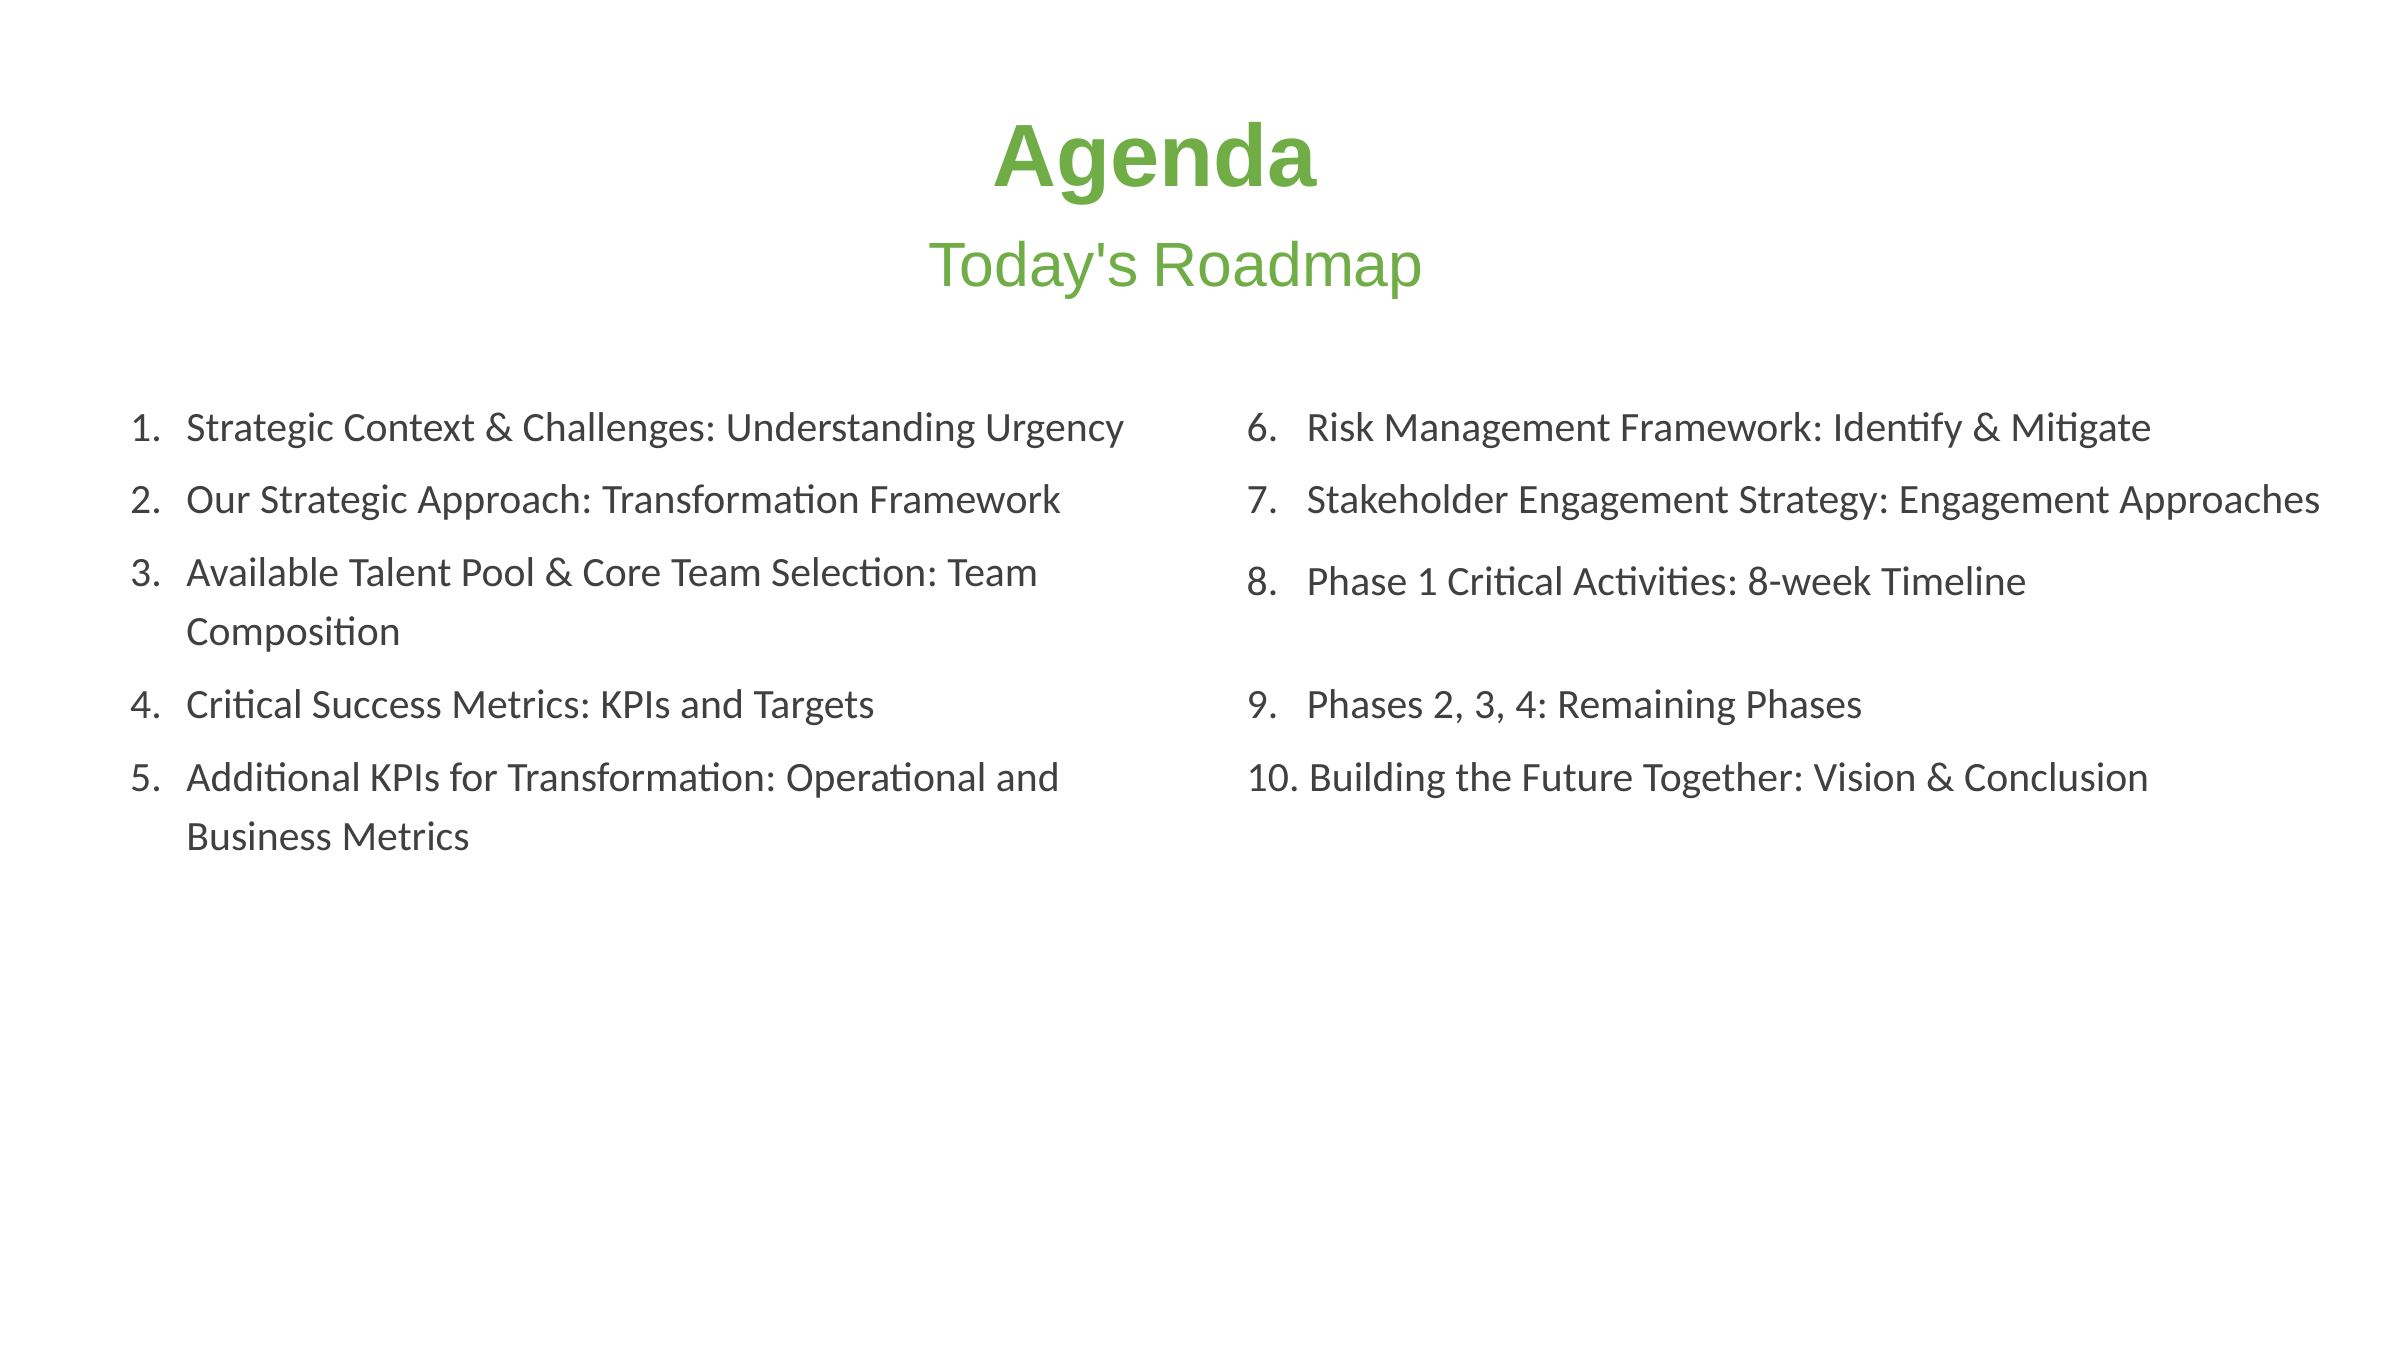

Agenda
Today's Roadmap
Strategic Context & Challenges: Understanding Urgency
6.   Risk Management Framework: Identify & Mitigate
Our Strategic Approach: Transformation Framework
7.   Stakeholder Engagement Strategy: Engagement Approaches
Available Talent Pool & Core Team Selection: Team Composition
8.   Phase 1 Critical Activities: 8-week Timeline
Critical Success Metrics: KPIs and Targets
9.   Phases 2, 3, 4: Remaining Phases
Additional KPIs for Transformation: Operational and Business Metrics
10. Building the Future Together: Vision & Conclusion